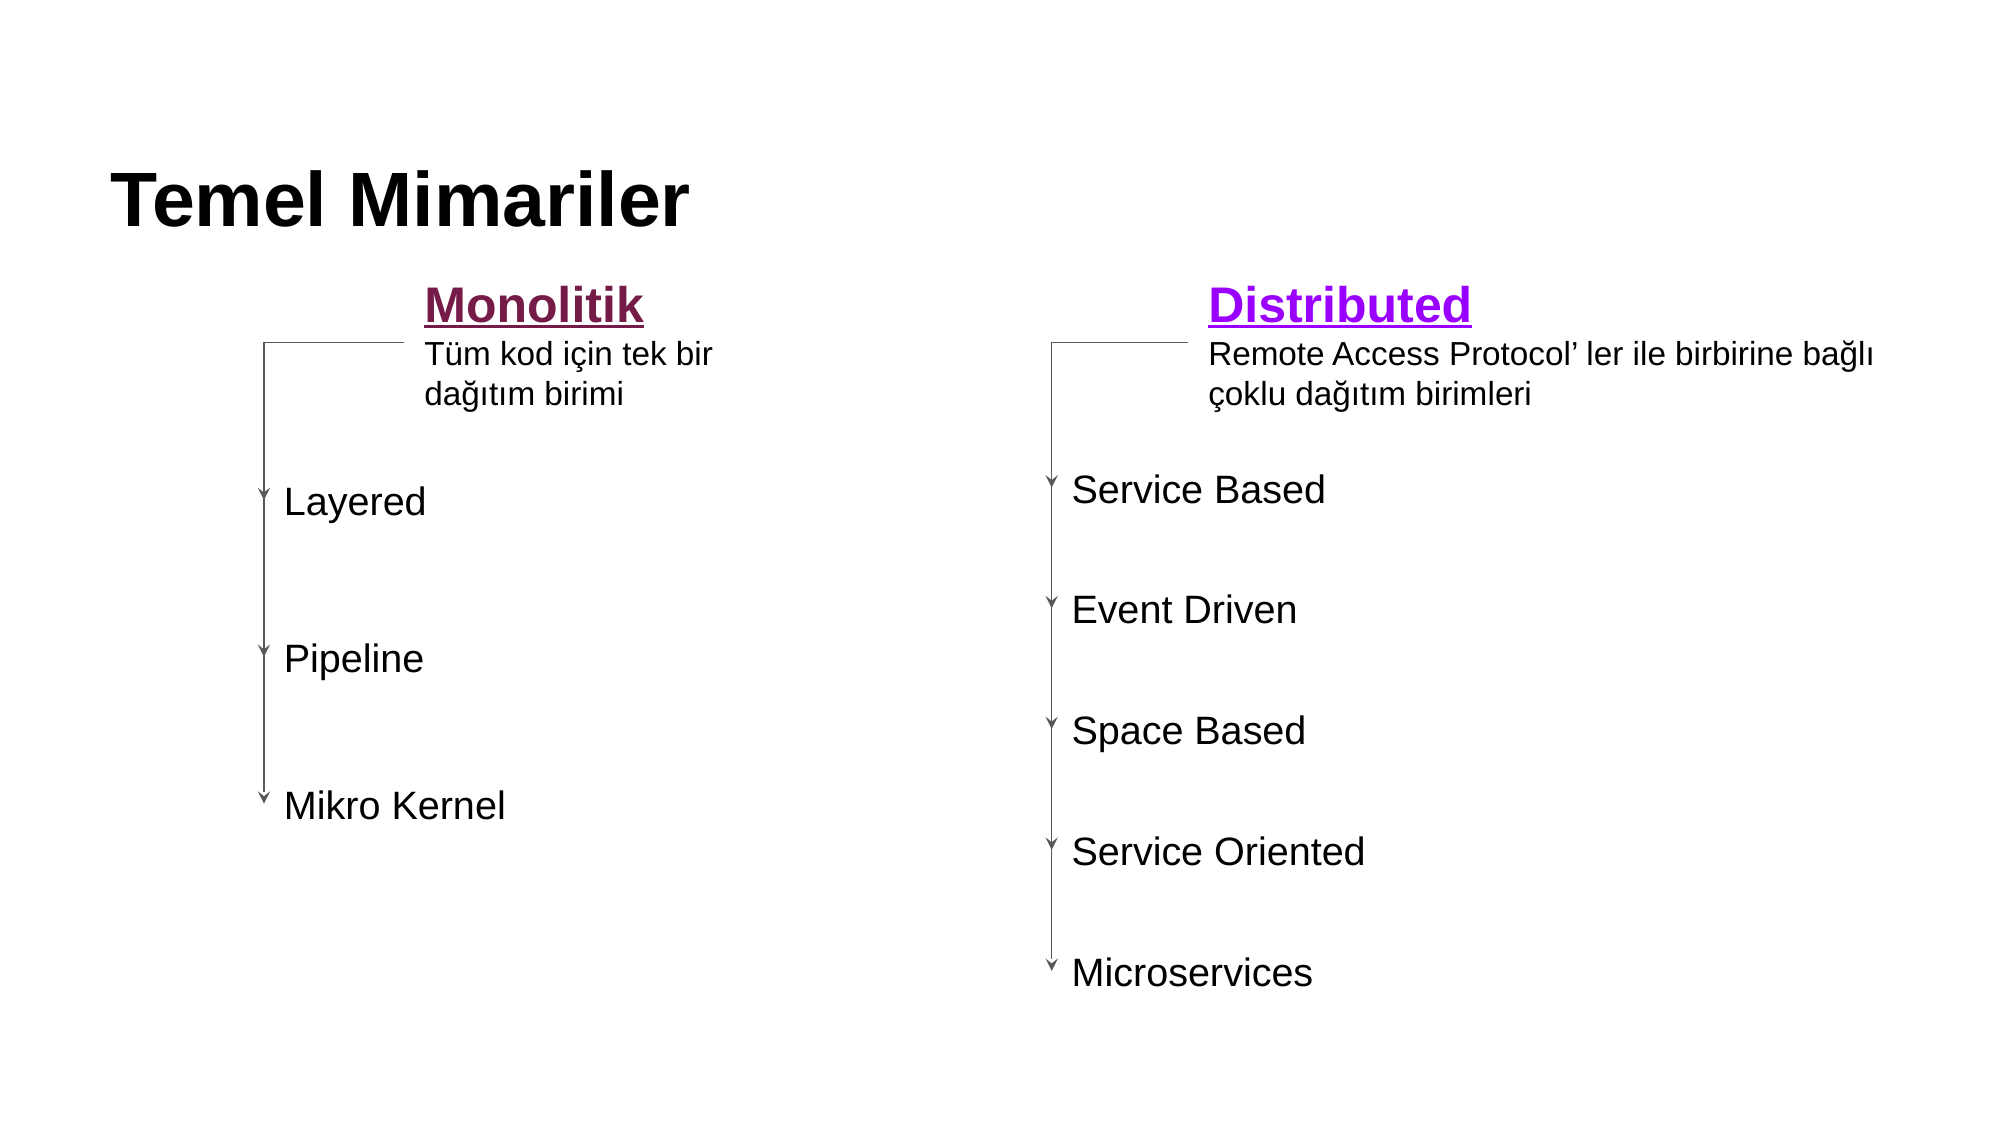

# Temel Mimariler
Monolitik
Tüm kod için tek bir dağıtım birimi
Distributed
Remote Access Protocol’ ler ile birbirine bağlı çoklu dağıtım birimleri
Service Based
Layered
Event Driven
Pipeline
Space Based
Mikro Kernel
Service Oriented
Microservices